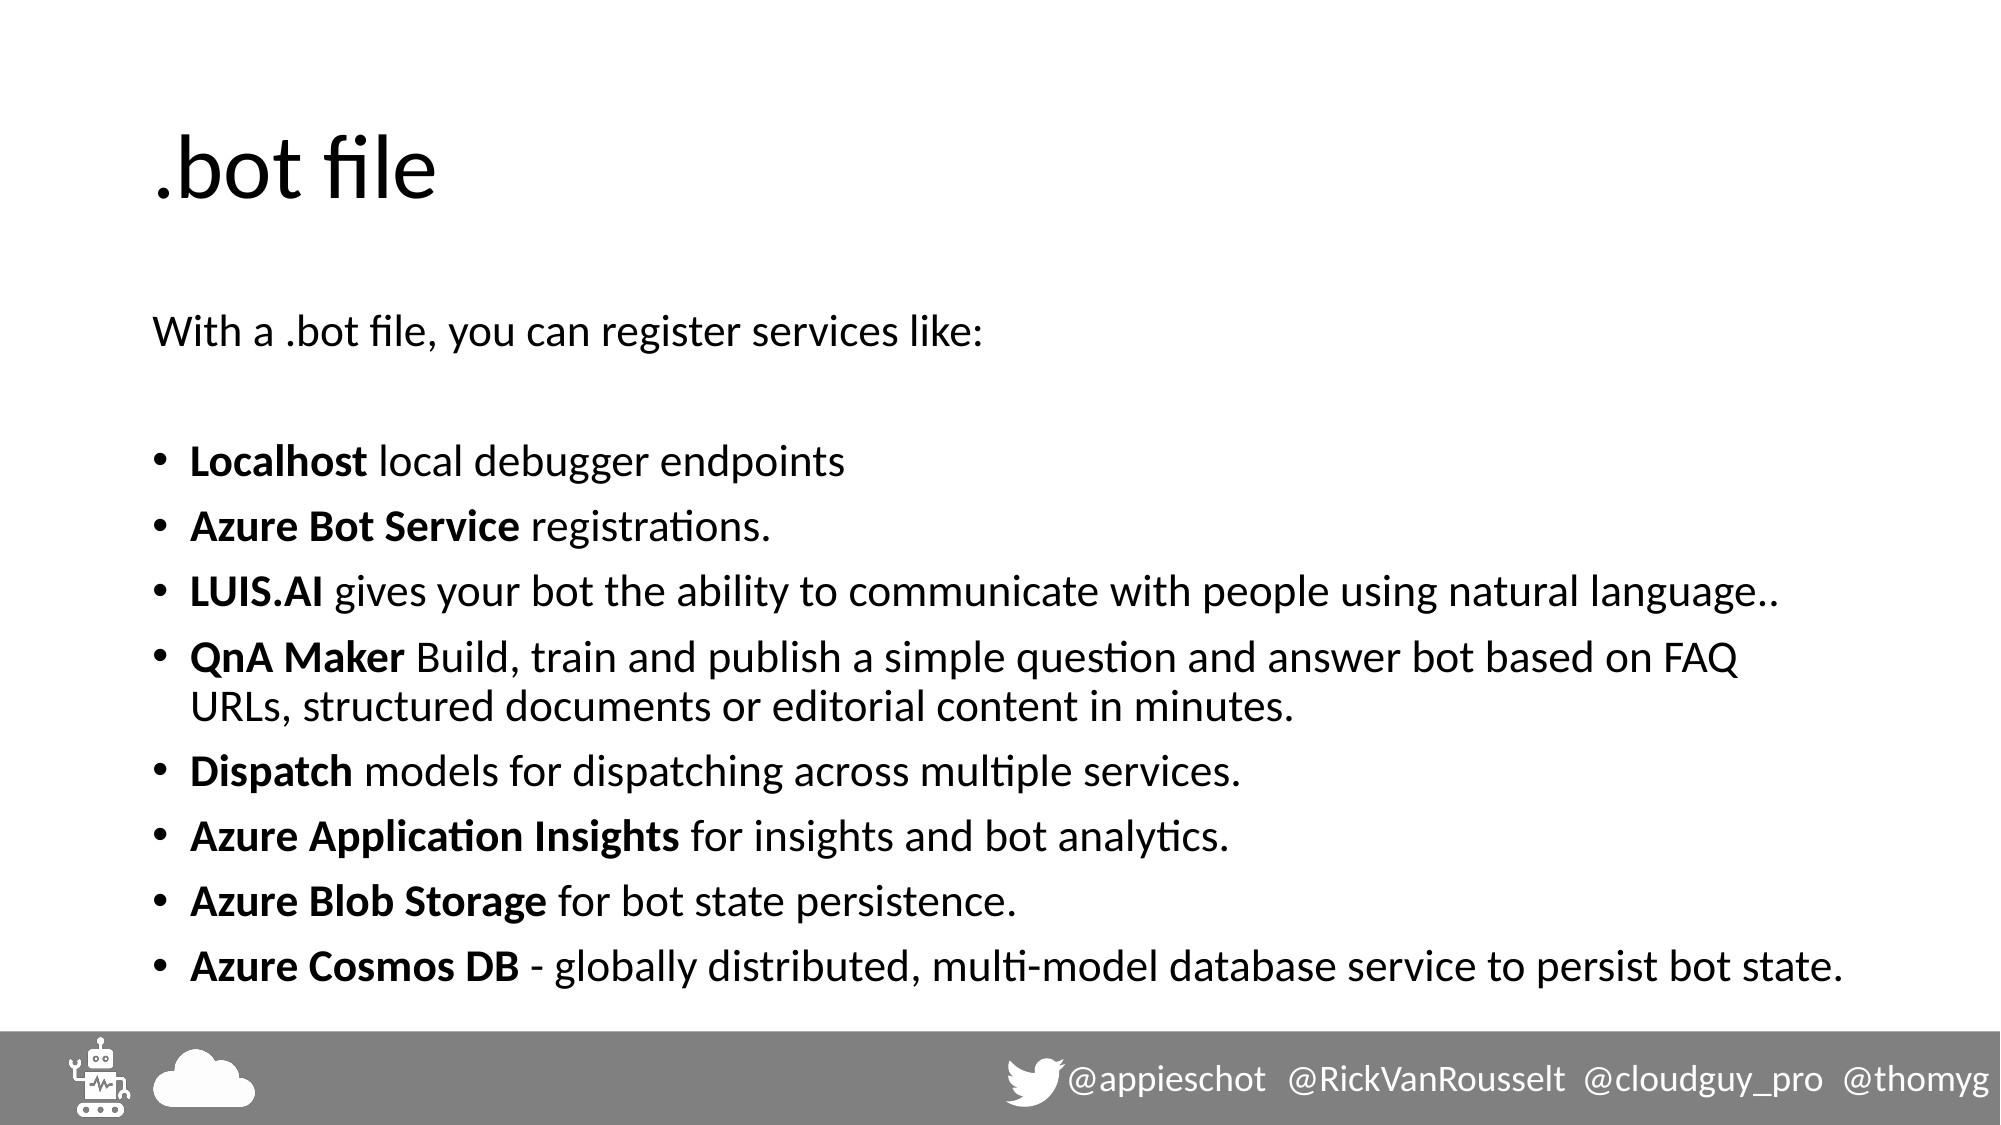

# .bot file
With a .bot file, you can register services like:

Localhost local debugger endpoints
Azure Bot Service registrations.
LUIS.AI gives your bot the ability to communicate with people using natural language..
QnA Maker Build, train and publish a simple question and answer bot based on FAQ URLs, structured documents or editorial content in minutes.
Dispatch models for dispatching across multiple services.
Azure Application Insights for insights and bot analytics.
Azure Blob Storage for bot state persistence.
Azure Cosmos DB - globally distributed, multi-model database service to persist bot state.